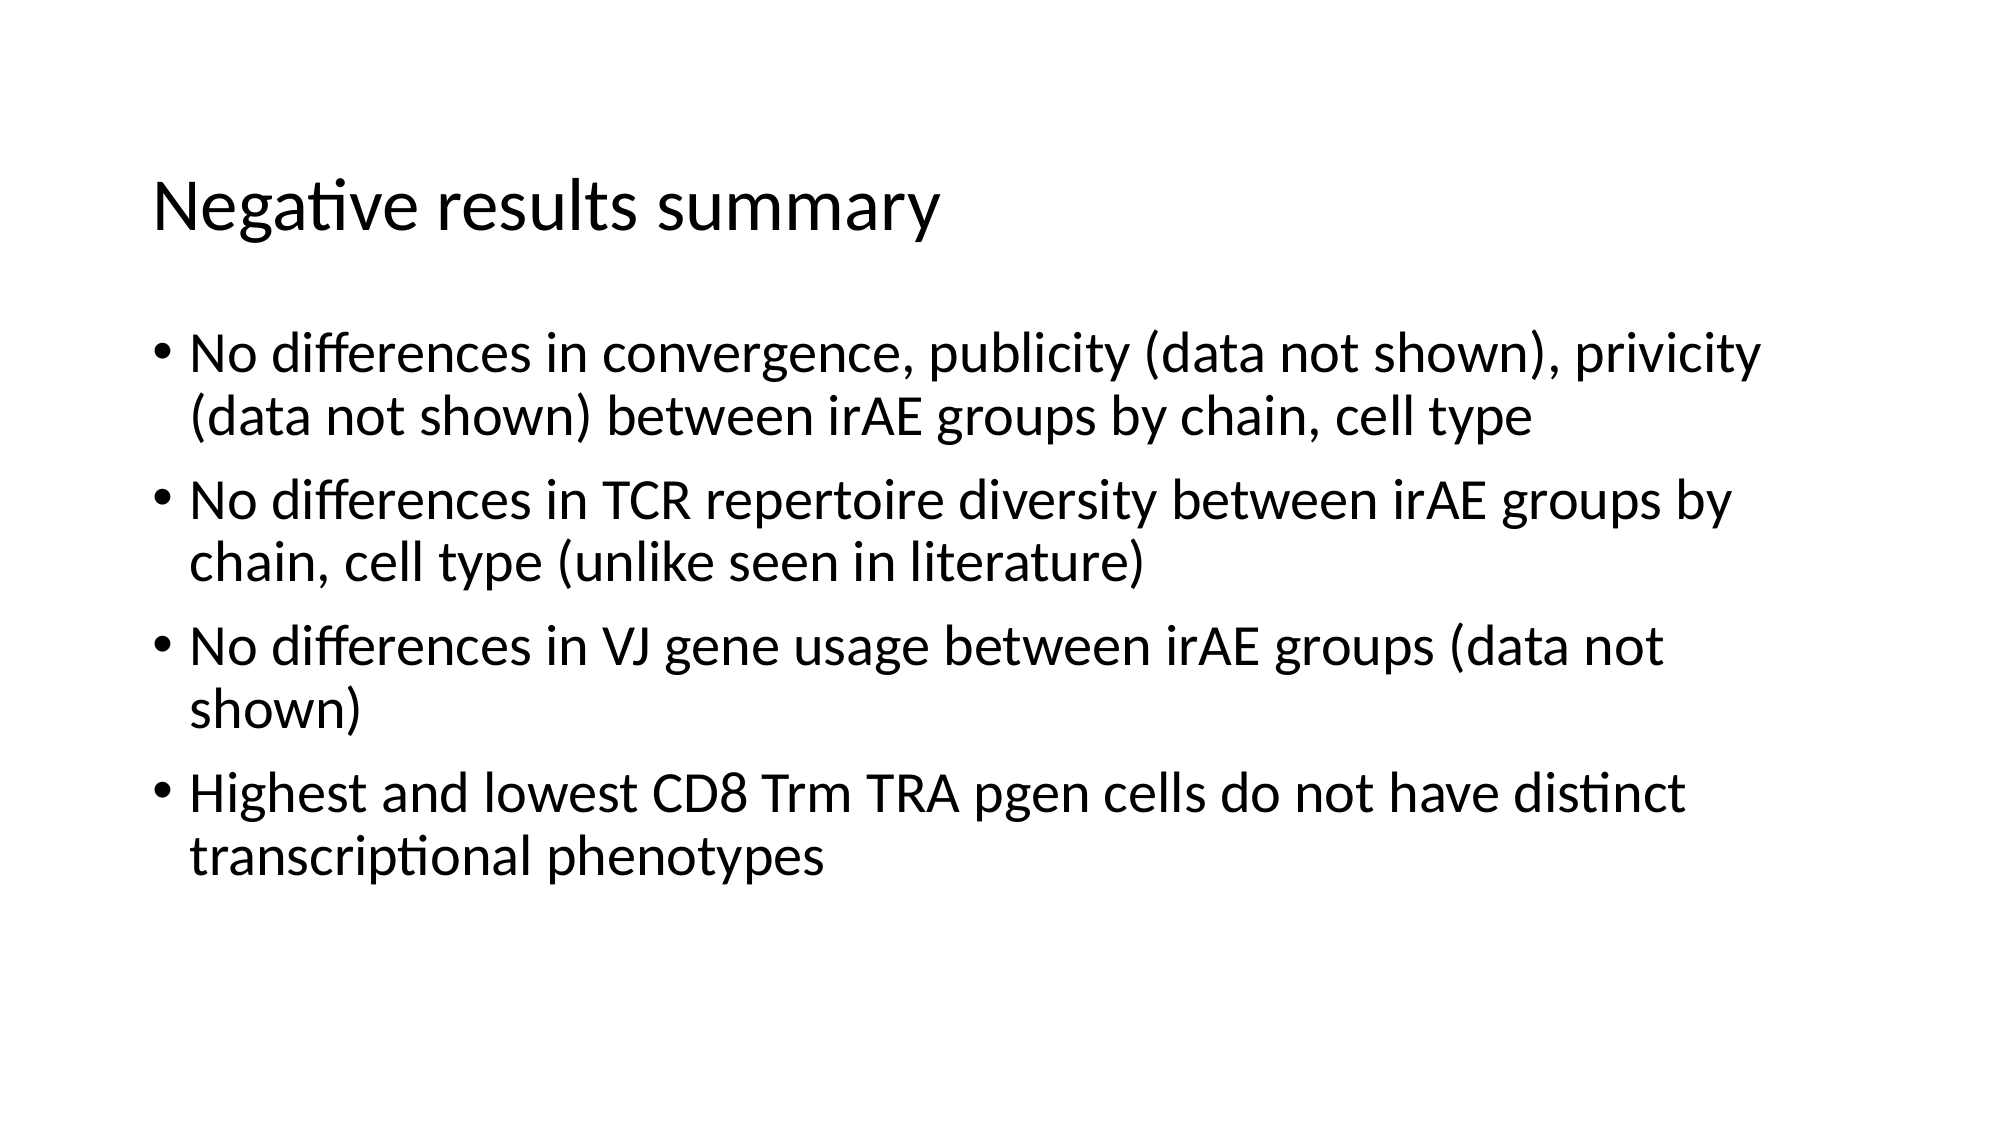

# Negative results summary
No differences in convergence, publicity (data not shown), privicity (data not shown) between irAE groups by chain, cell type
No differences in TCR repertoire diversity between irAE groups by chain, cell type (unlike seen in literature)
No differences in VJ gene usage between irAE groups (data not shown)
Highest and lowest CD8 Trm TRA pgen cells do not have distinct transcriptional phenotypes